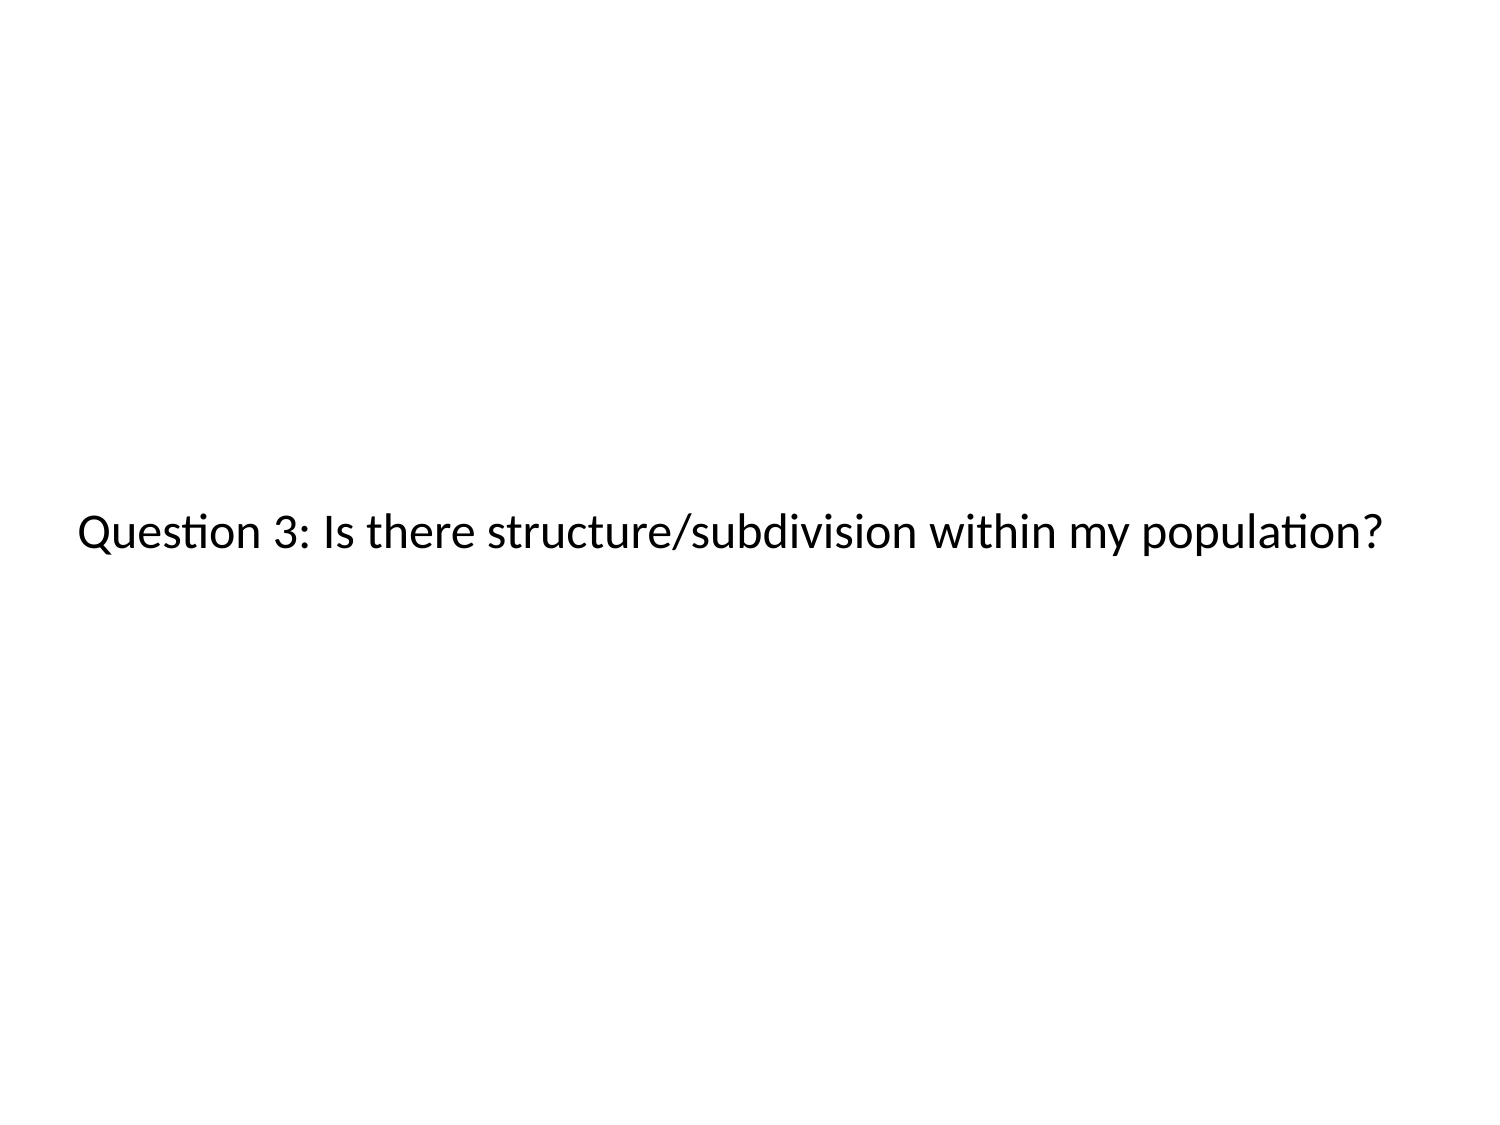

# Question 3: Is there structure/subdivision within my population?